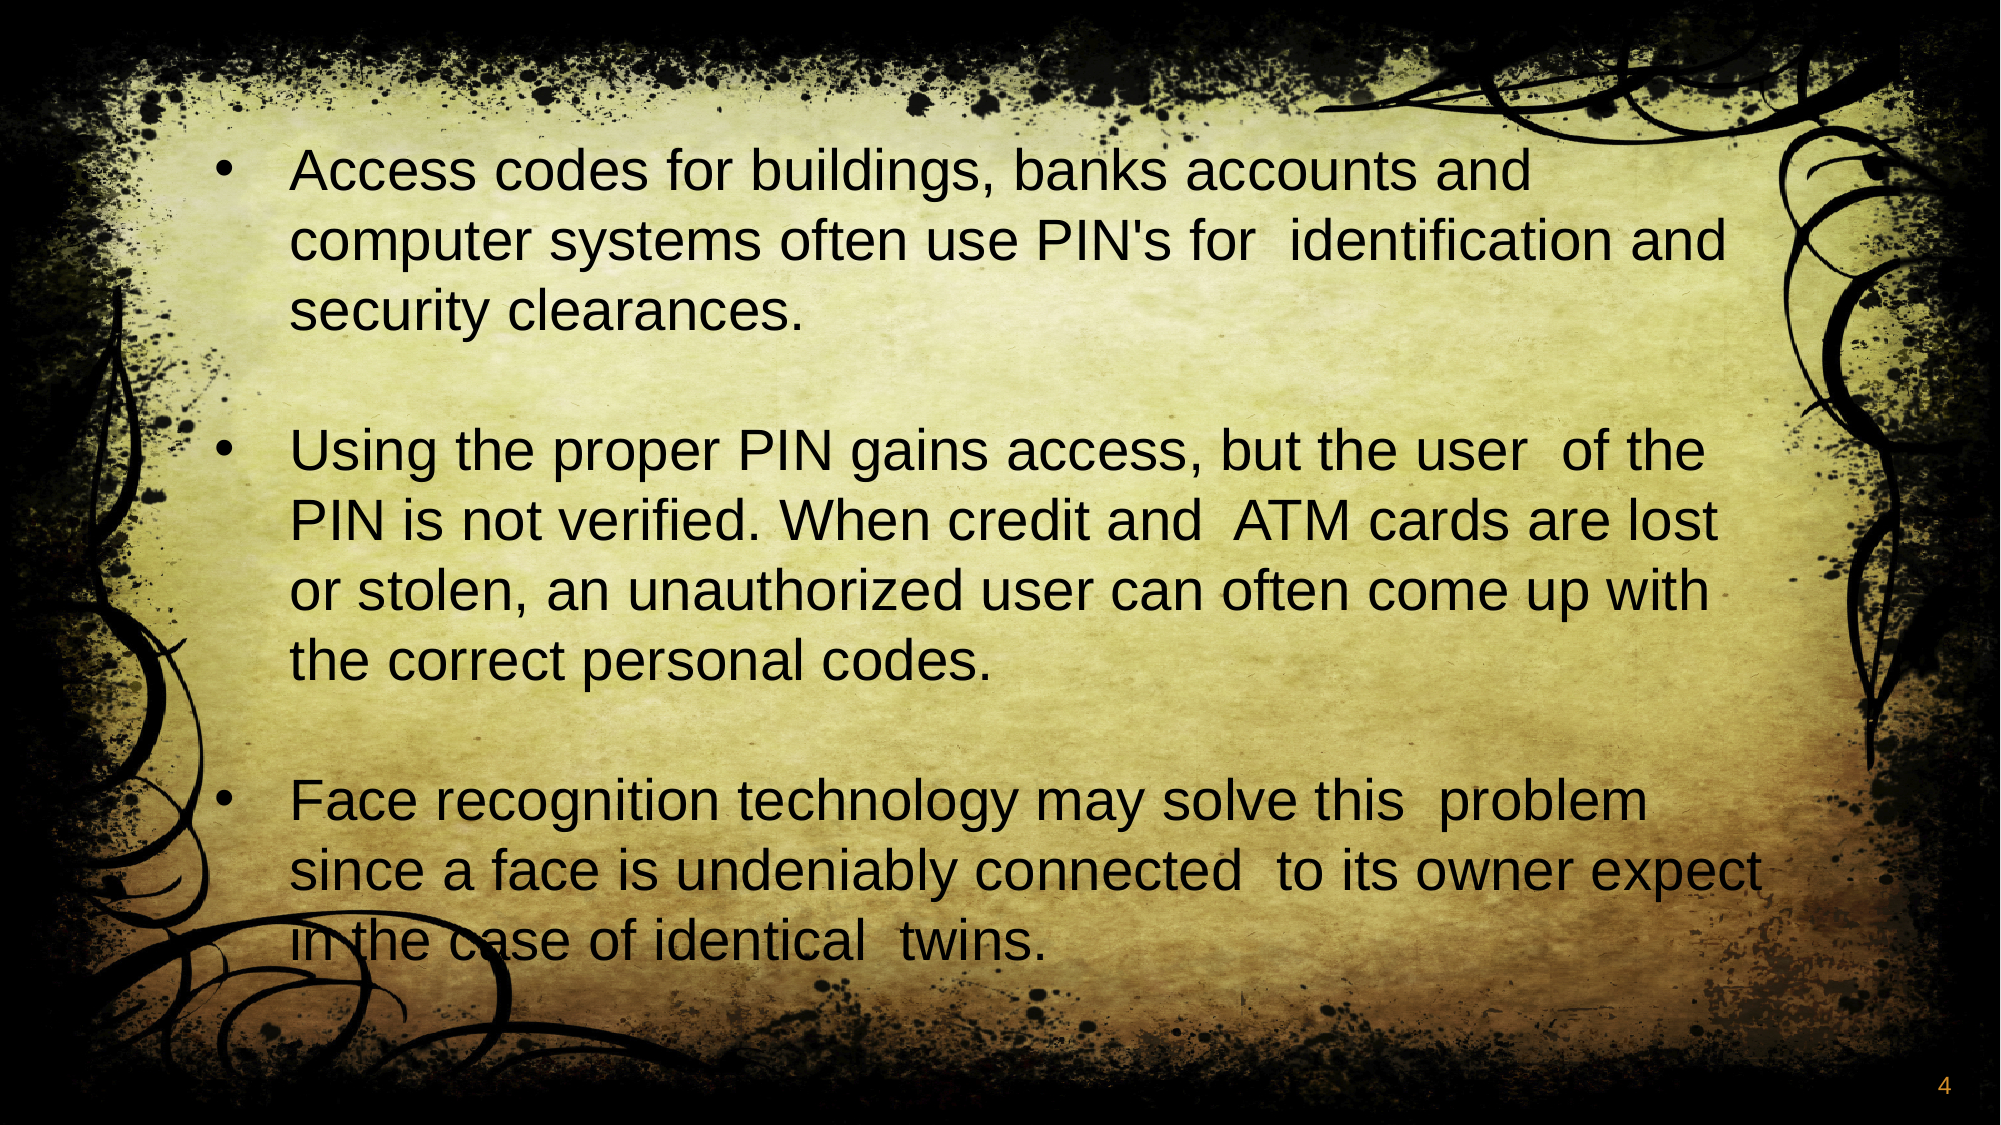

Access codes for buildings, banks accounts and computer systems often use PIN's for  identification and security clearances.

Using the proper PIN gains access, but the user  of the PIN is not verified. When credit and  ATM cards are lost or stolen, an unauthorized user can often come up with the correct personal codes.

Face recognition technology may solve this  problem since a face is undeniably connected  to its owner expect in the case of identical  twins.
4